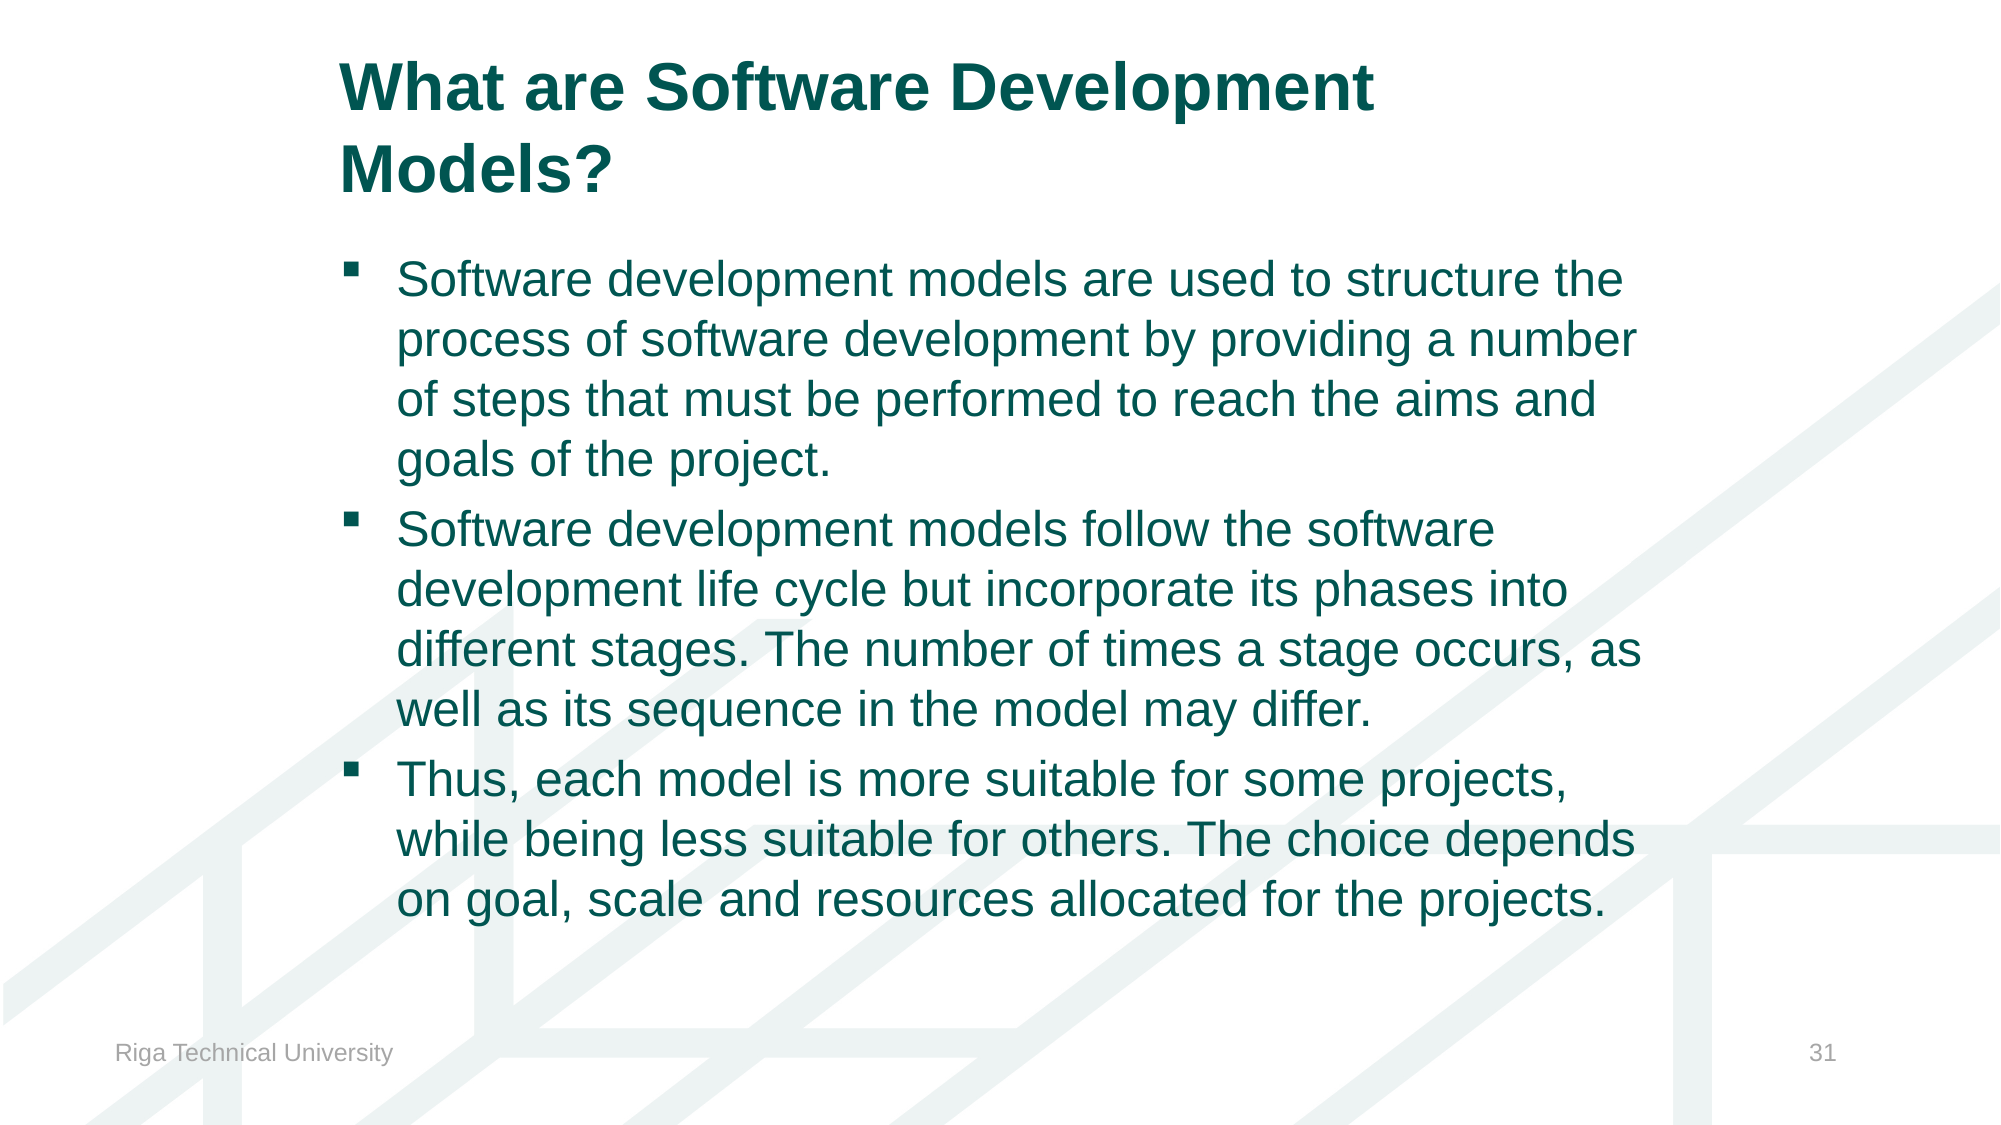

# What are Software Development Models?
Software development models are used to structure the process of software development by providing a number of steps that must be performed to reach the aims and goals of the project.
Software development models follow the software development life cycle but incorporate its phases into different stages. The number of times a stage occurs, as well as its sequence in the model may differ.
Thus, each model is more suitable for some projects, while being less suitable for others. The choice depends on goal, scale and resources allocated for the projects.
Riga Technical University